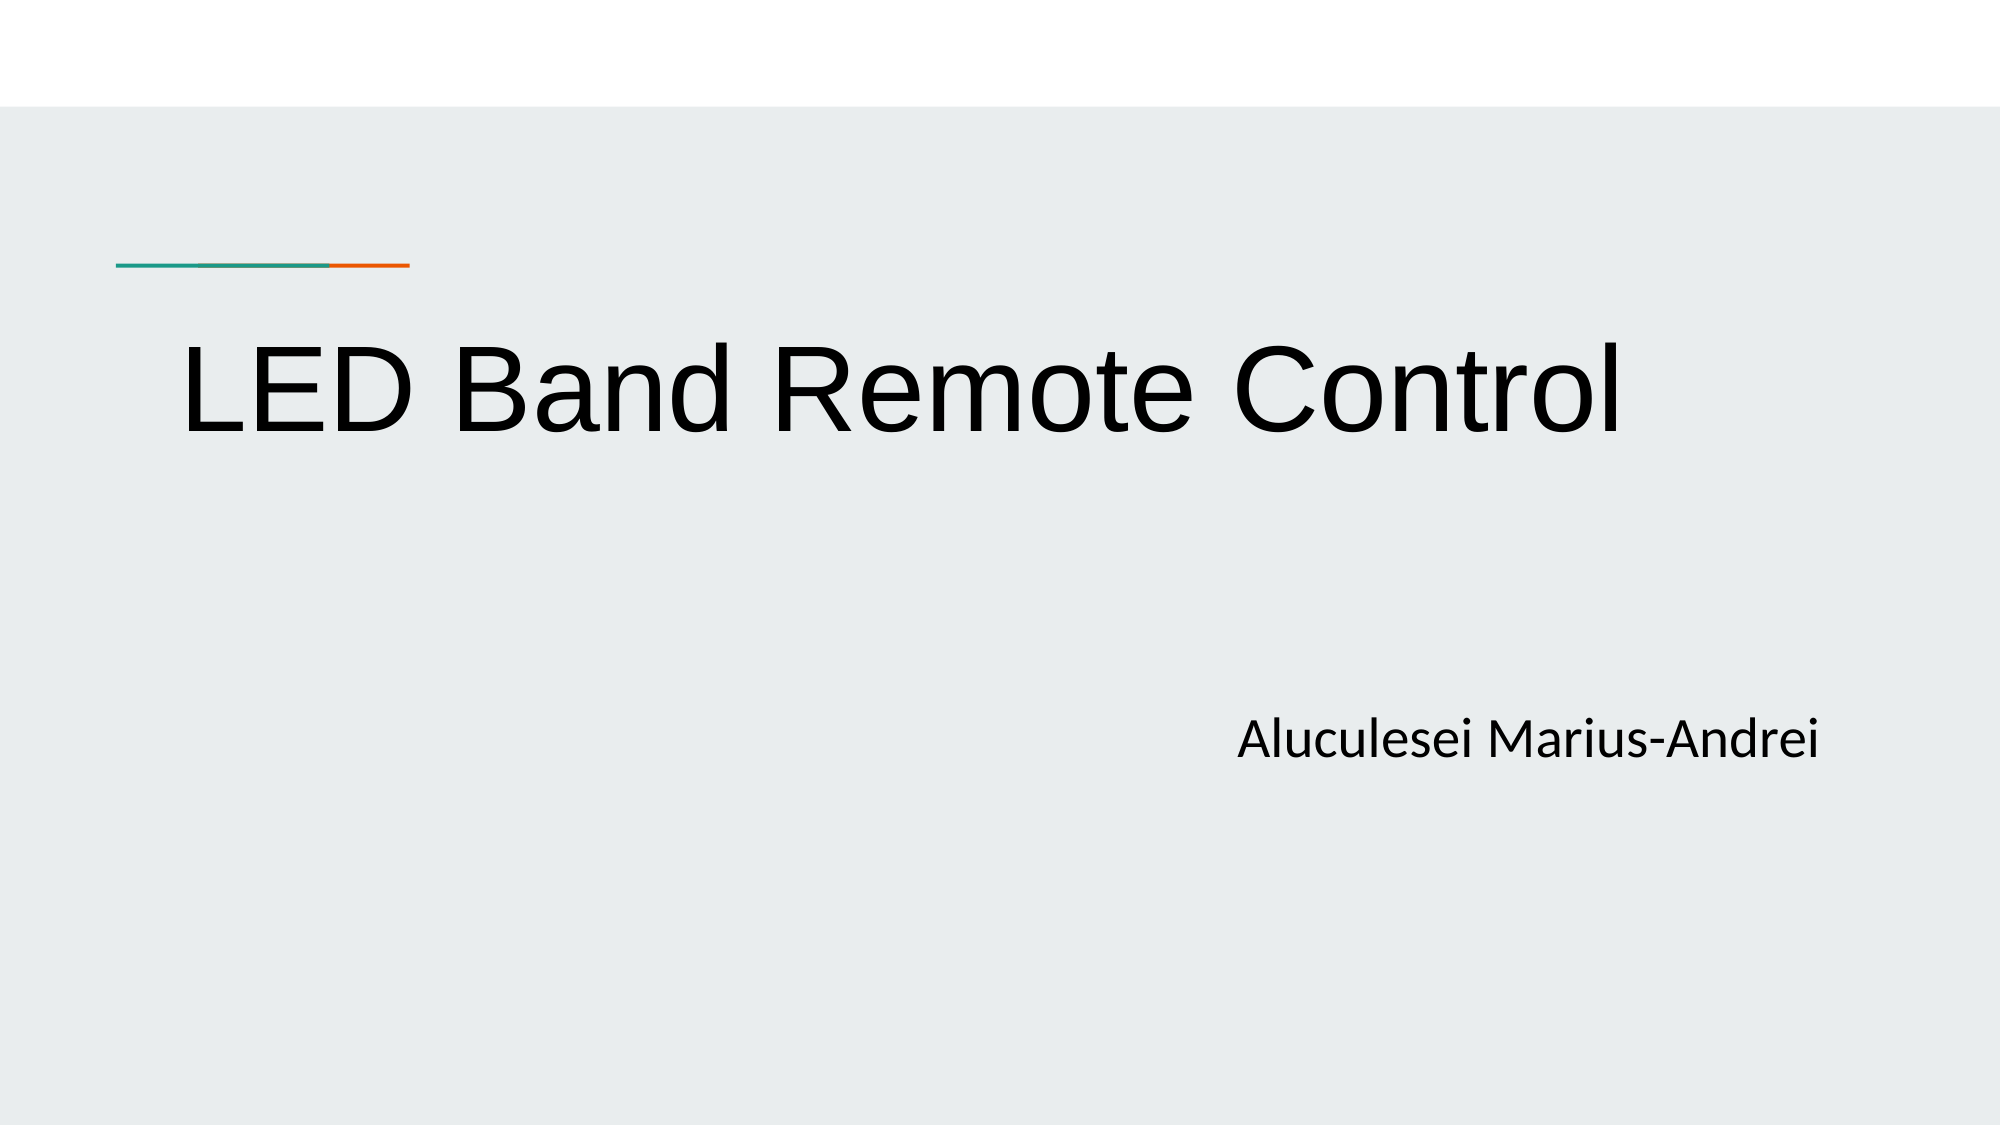

# LED Band Remote Control
Aluculesei Marius-Andrei